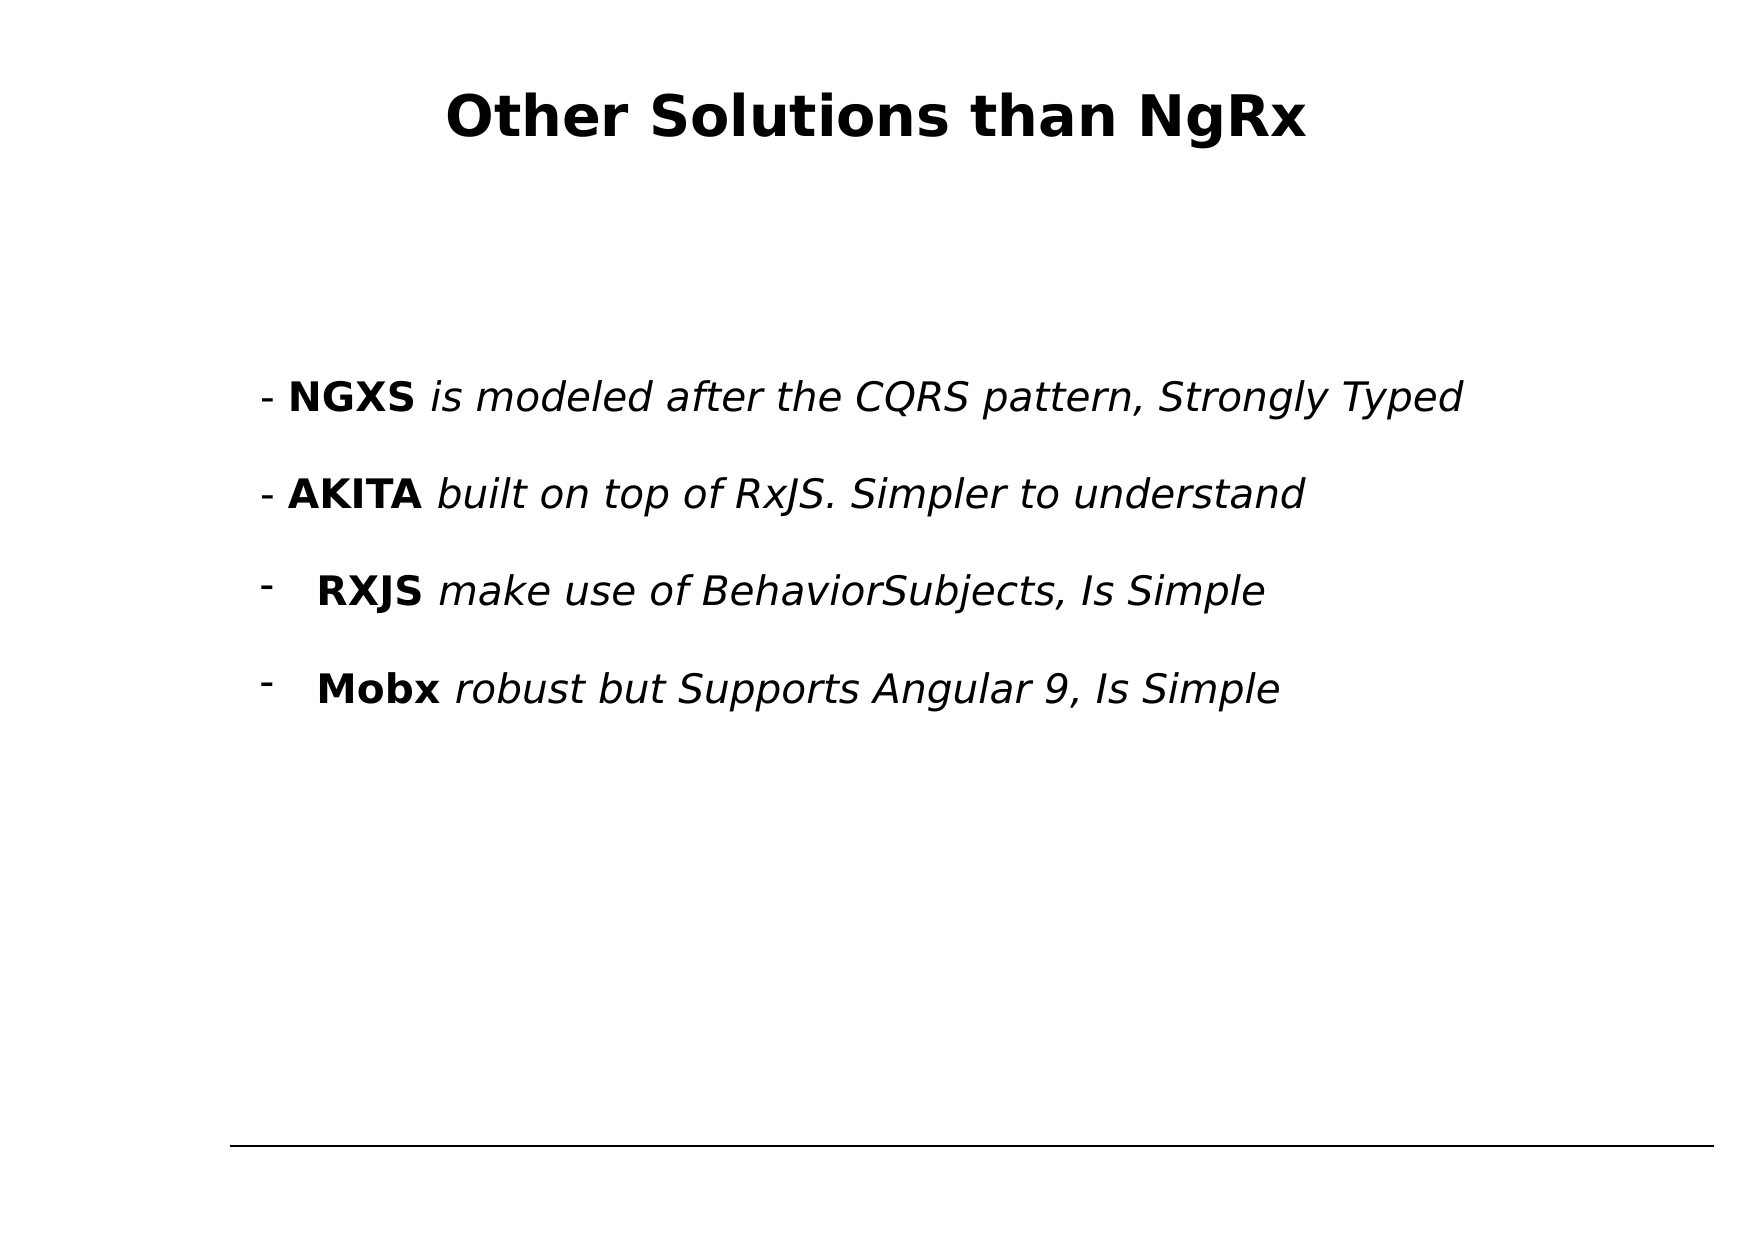

# Other Solutions than NgRx
- NGXS is modeled after the CQRS pattern, Strongly Typed

- AKITA built on top of RxJS. Simpler to understand

RXJS make use of BehaviorSubjects, Is Simple

Mobx robust but Supports Angular 9, Is Simple